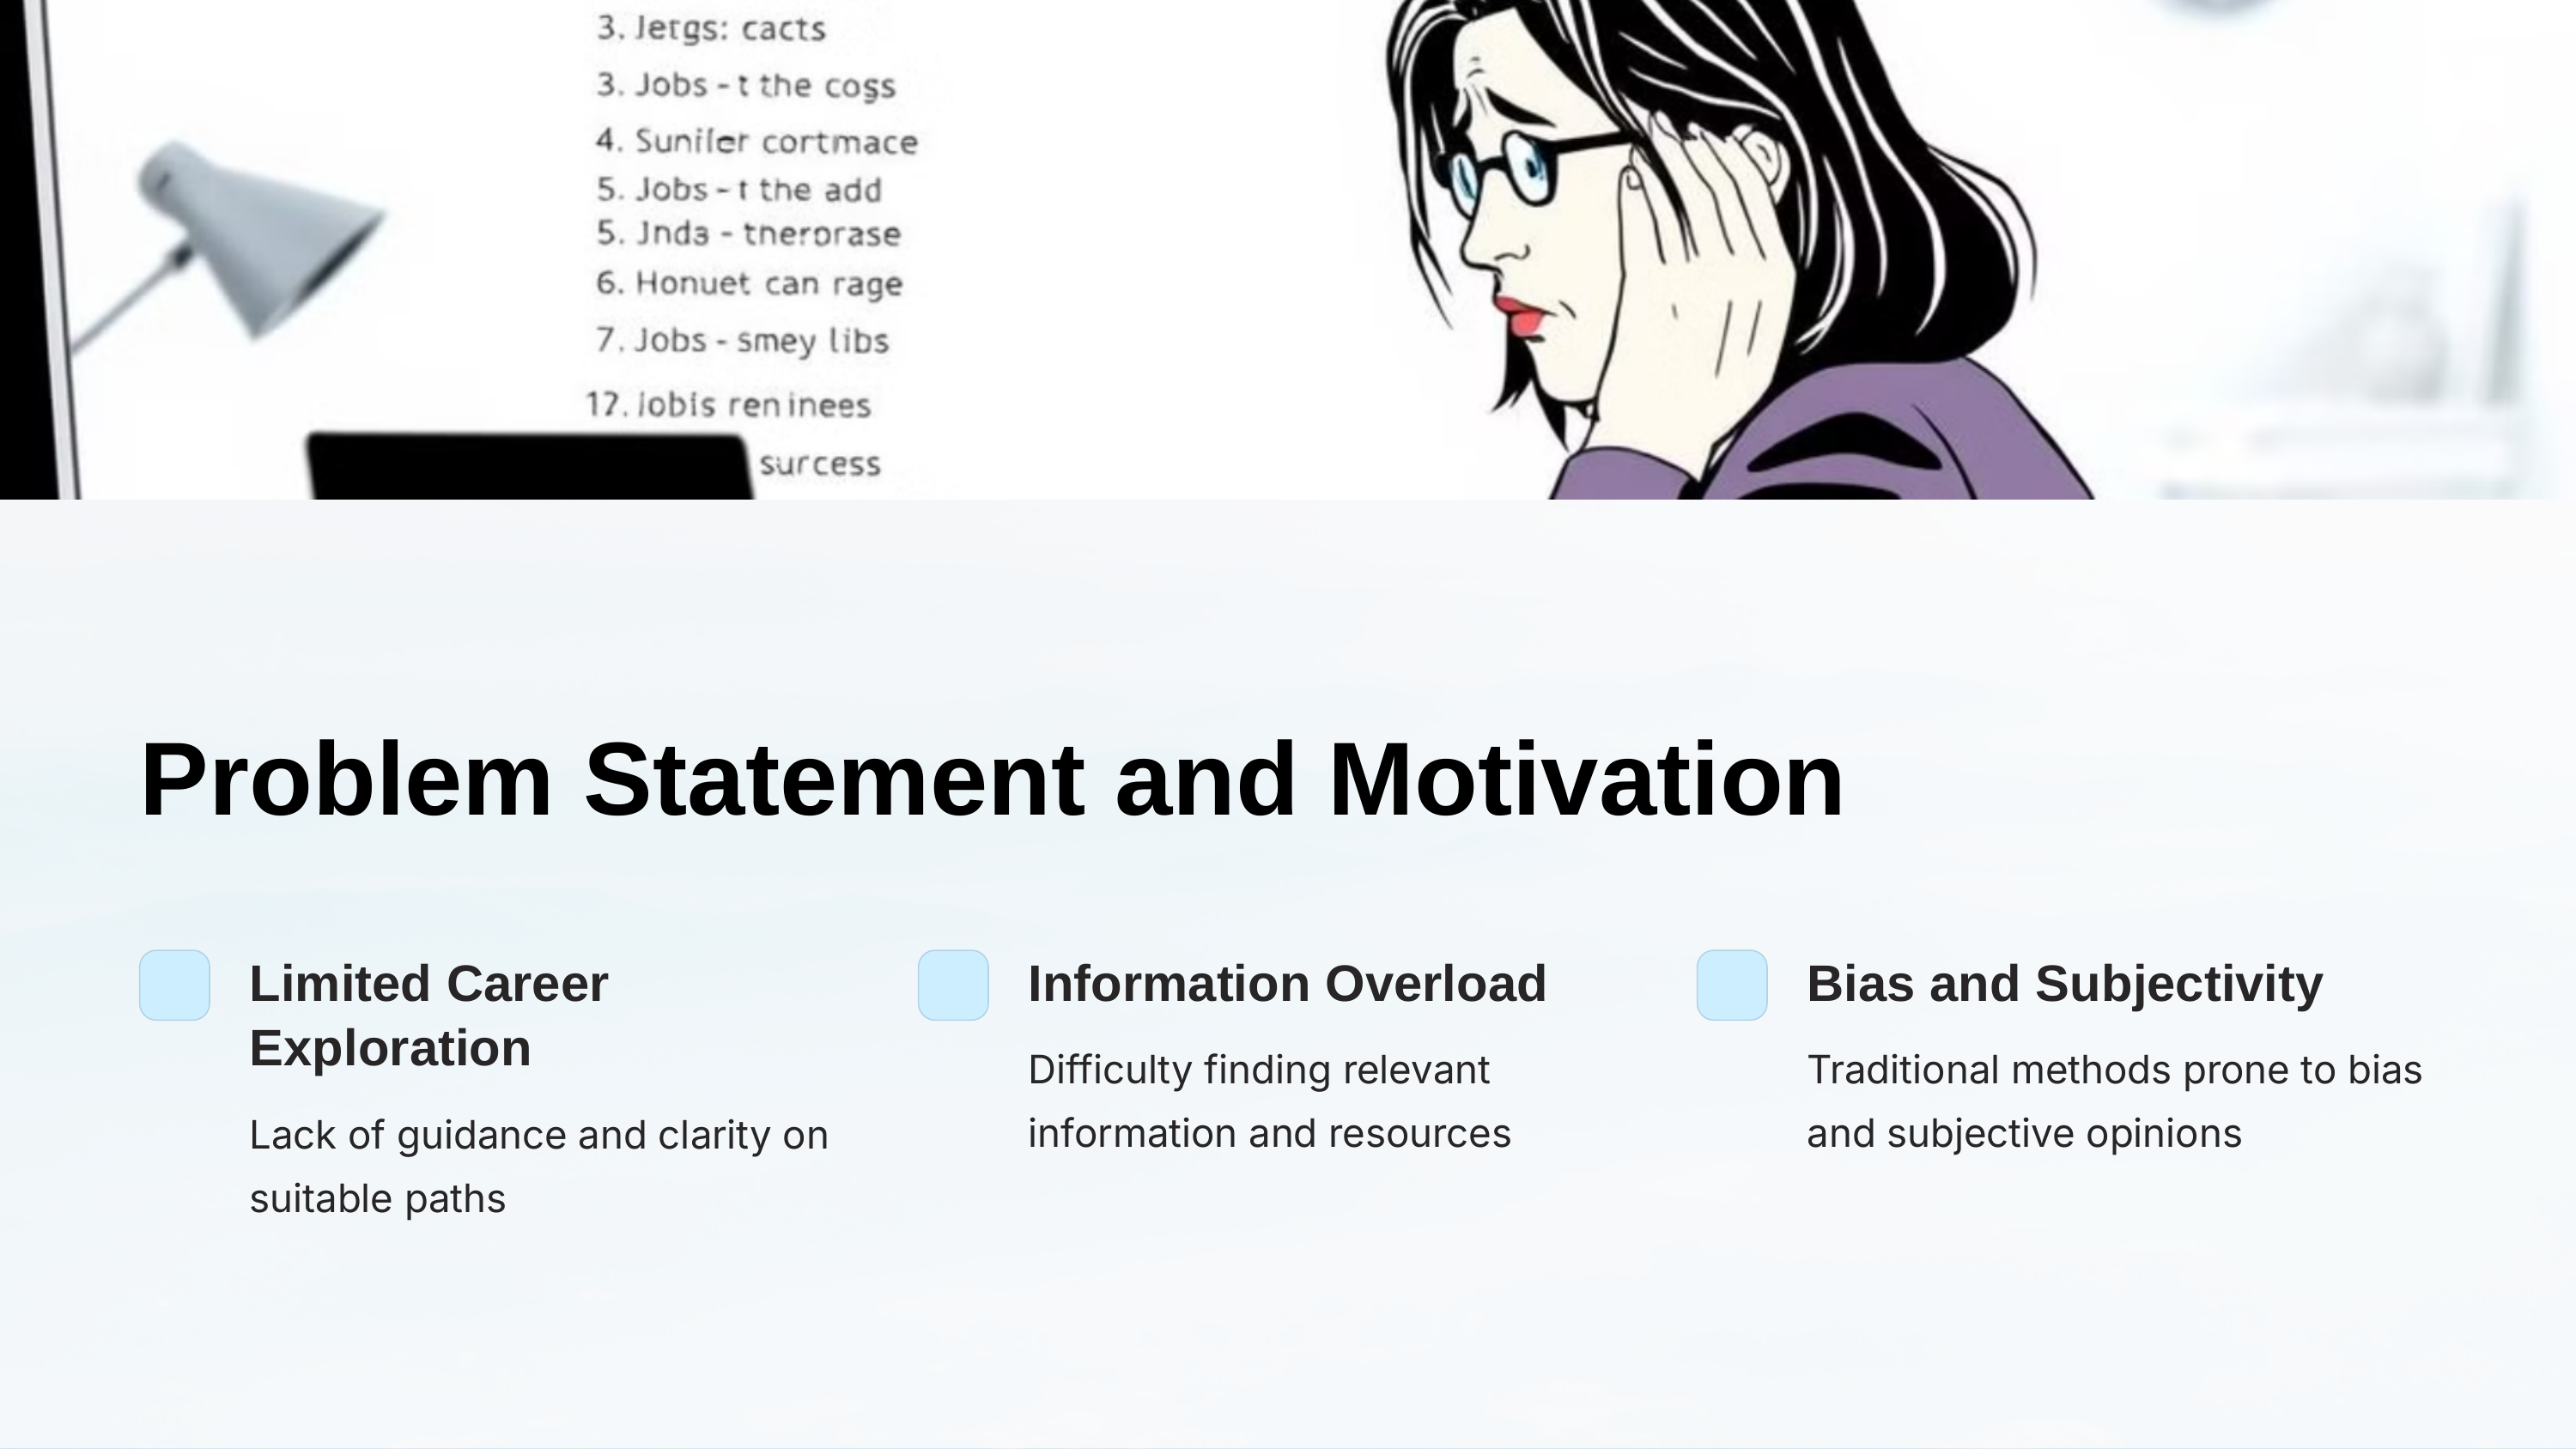

Problem Statement and Motivation
Limited Career Exploration
Information Overload
Bias and Subjectivity

Difficulty finding relevant information and resources
Traditional methods prone to bias and subjective opinions
Lack of guidance and clarity on suitable paths